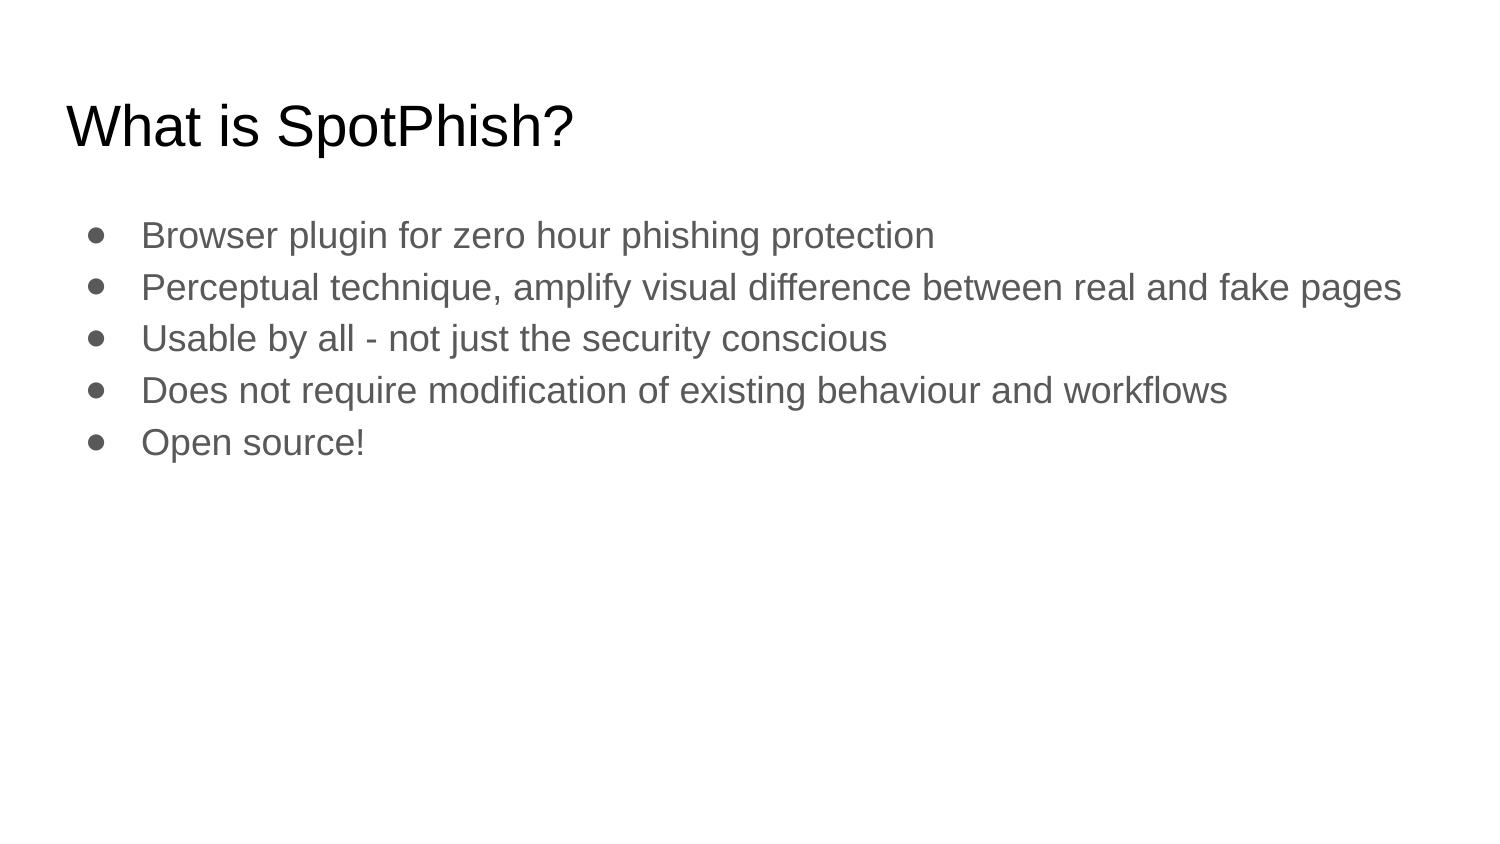

# What is SpotPhish?
Browser plugin for zero hour phishing protection
Perceptual technique, amplify visual difference between real and fake pages
Usable by all - not just the security conscious
Does not require modification of existing behaviour and workflows
Open source!